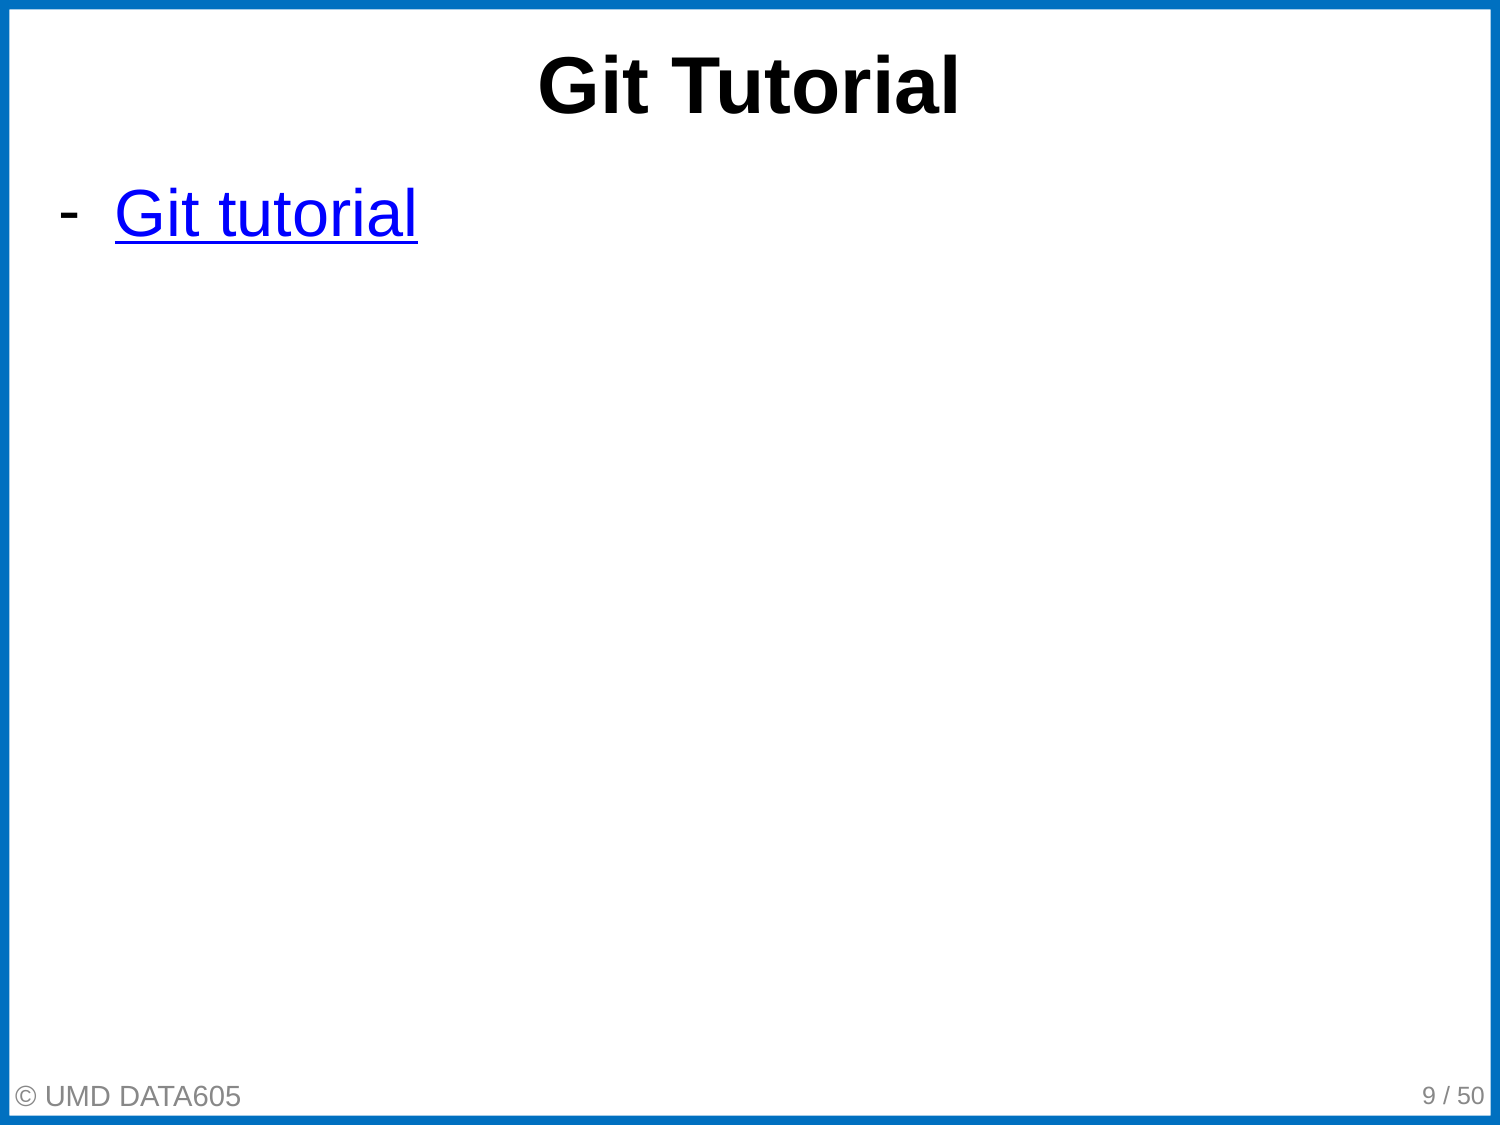

# Git Tutorial
Git tutorial
9 / 50